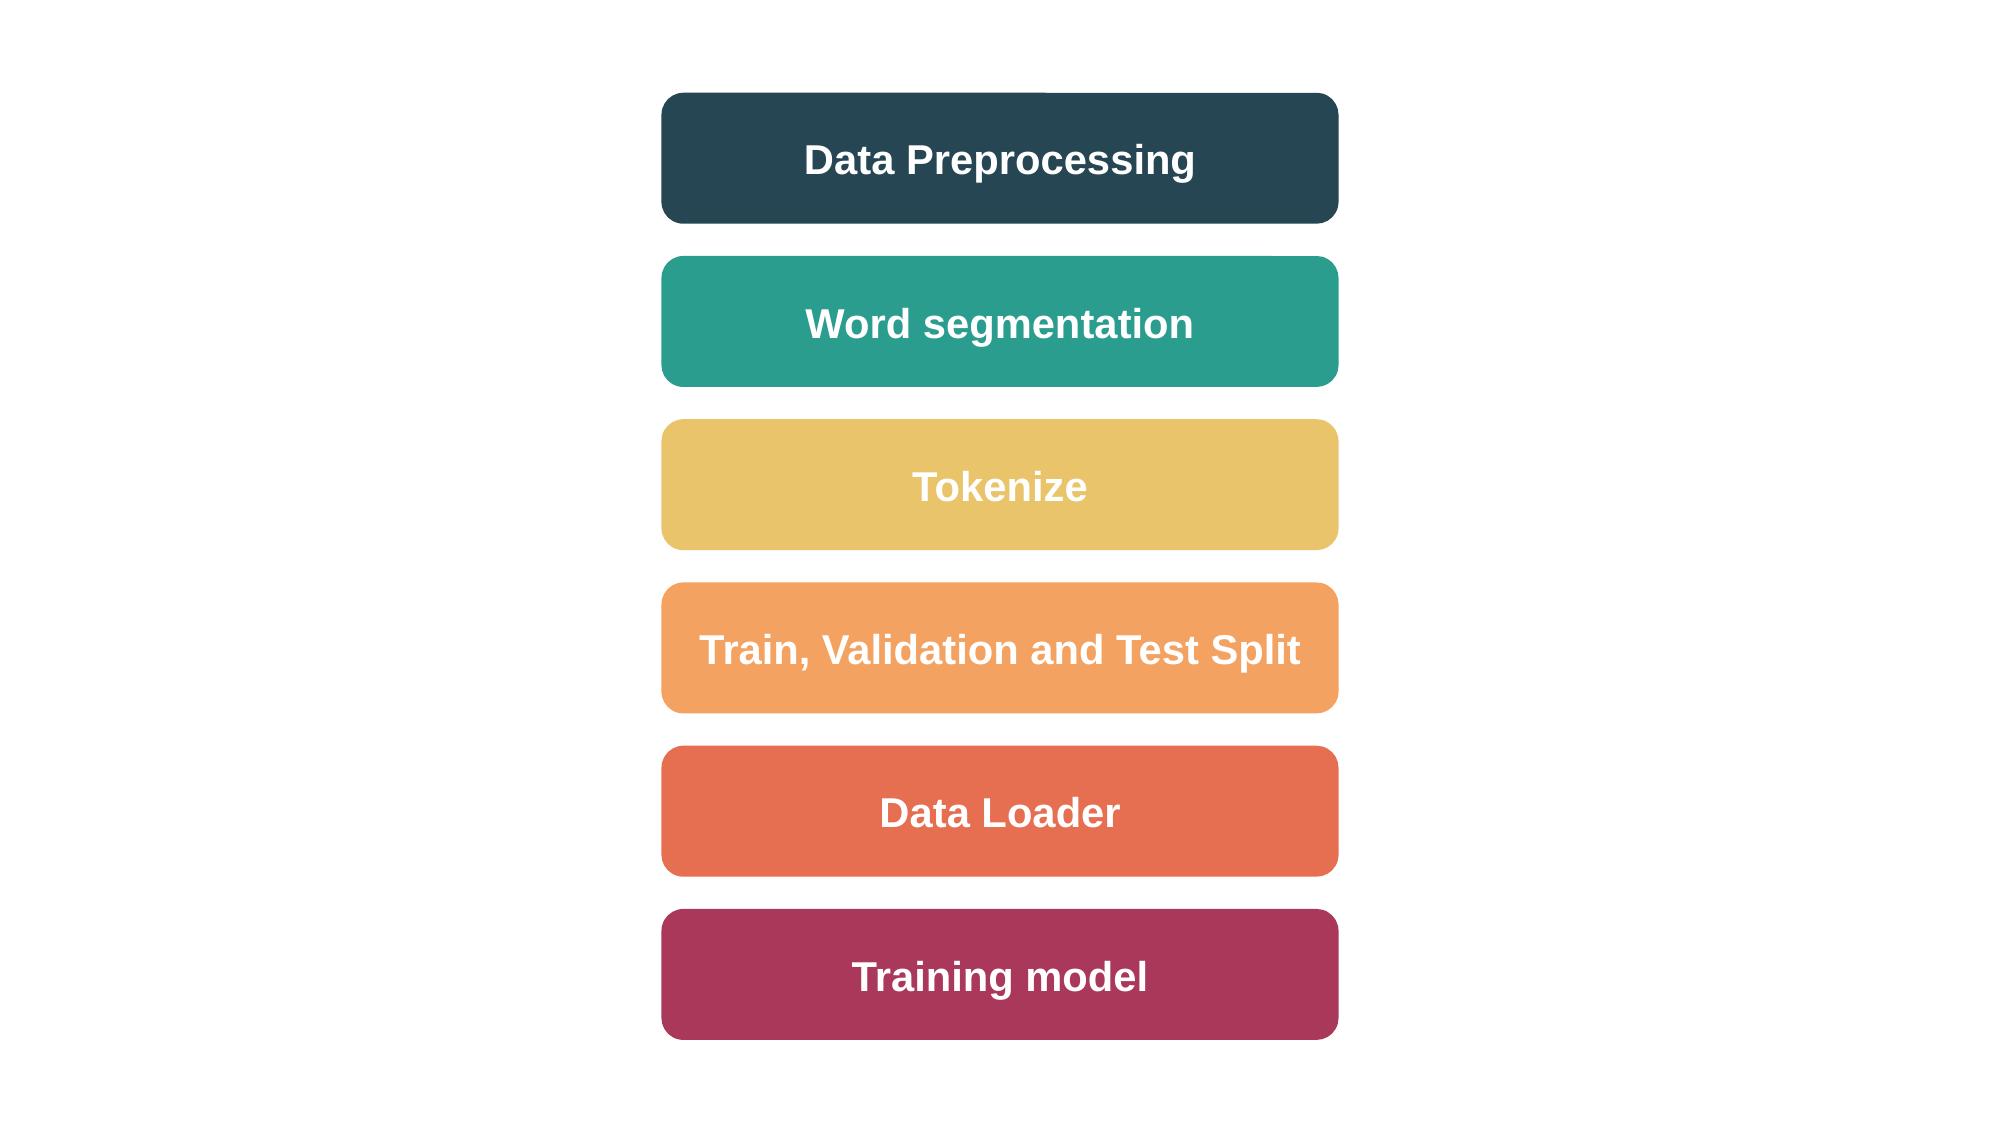

Data Preprocessing
Word segmentation
Tokenize
Train, Validation and Test Split
Data Loader
Training model